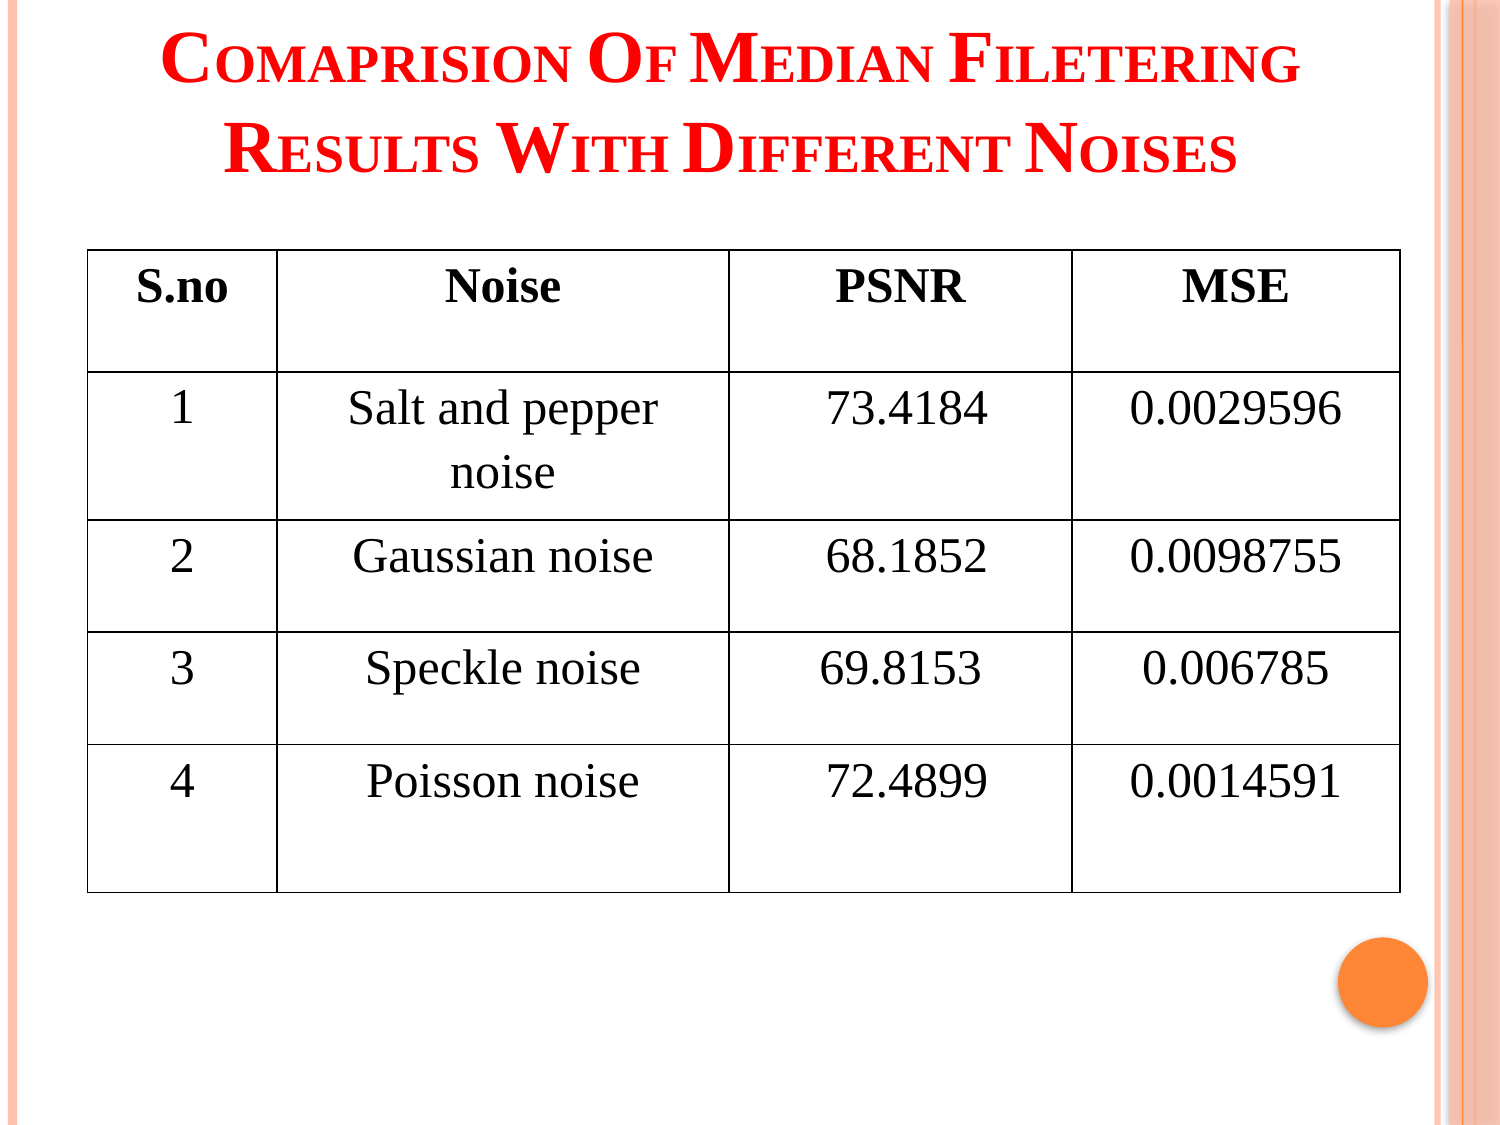

COMAPRISION OF MEDIAN FILETERING RESULTS WITH DIFFERENT NOISES

| S.no | Noise | PSNR | MSE |
| --- | --- | --- | --- |
| 1 | Salt and pepper noise | 73.4184 | 0.0029596 |
| 2 | Gaussian noise | 68.1852 | 0.0098755 |
| 3 | Speckle noise | 69.8153 | 0.006785 |
| 4 | Poisson noise | 72.4899 | 0.0014591 |